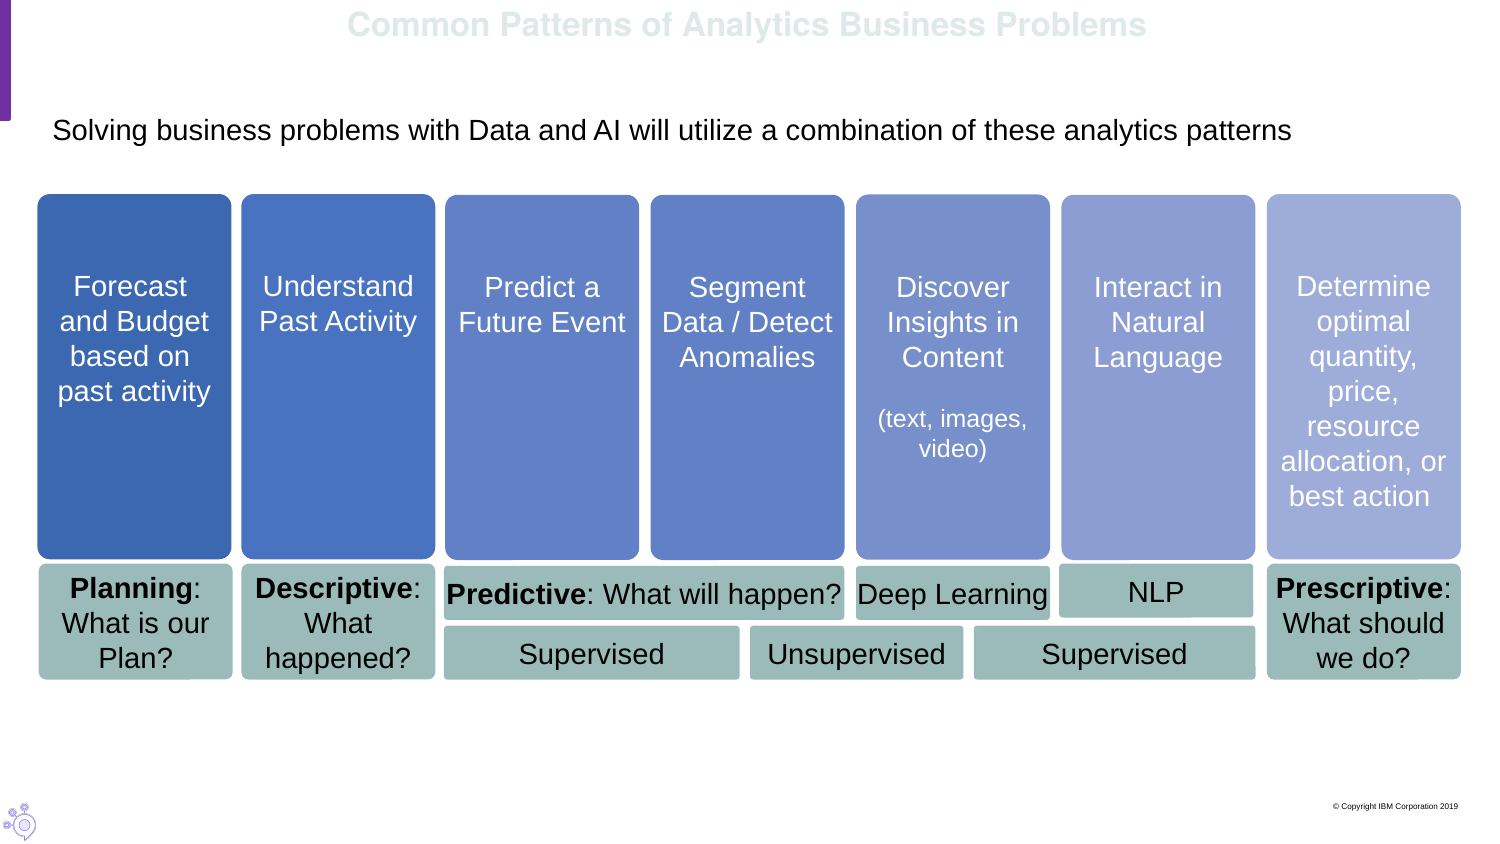

Common Patterns of Analytics Business Problems
Solving business problems with Data and AI will utilize a combination of these analytics patterns

Forecast
and Budget based on
past activity

Understand Past Activity

Determine optimal quantity, price, resource allocation, or best action

Discover Insights in Content

(text, images, video)

Segment Data / Detect Anomalies

Predict a Future Event

Interact in Natural Language
Descriptive: What happened?
Planning: What is our Plan?
Prescriptive: What should we do?
NLP
Predictive: What will happen?
Deep Learning
Supervised
Supervised
Unsupervised